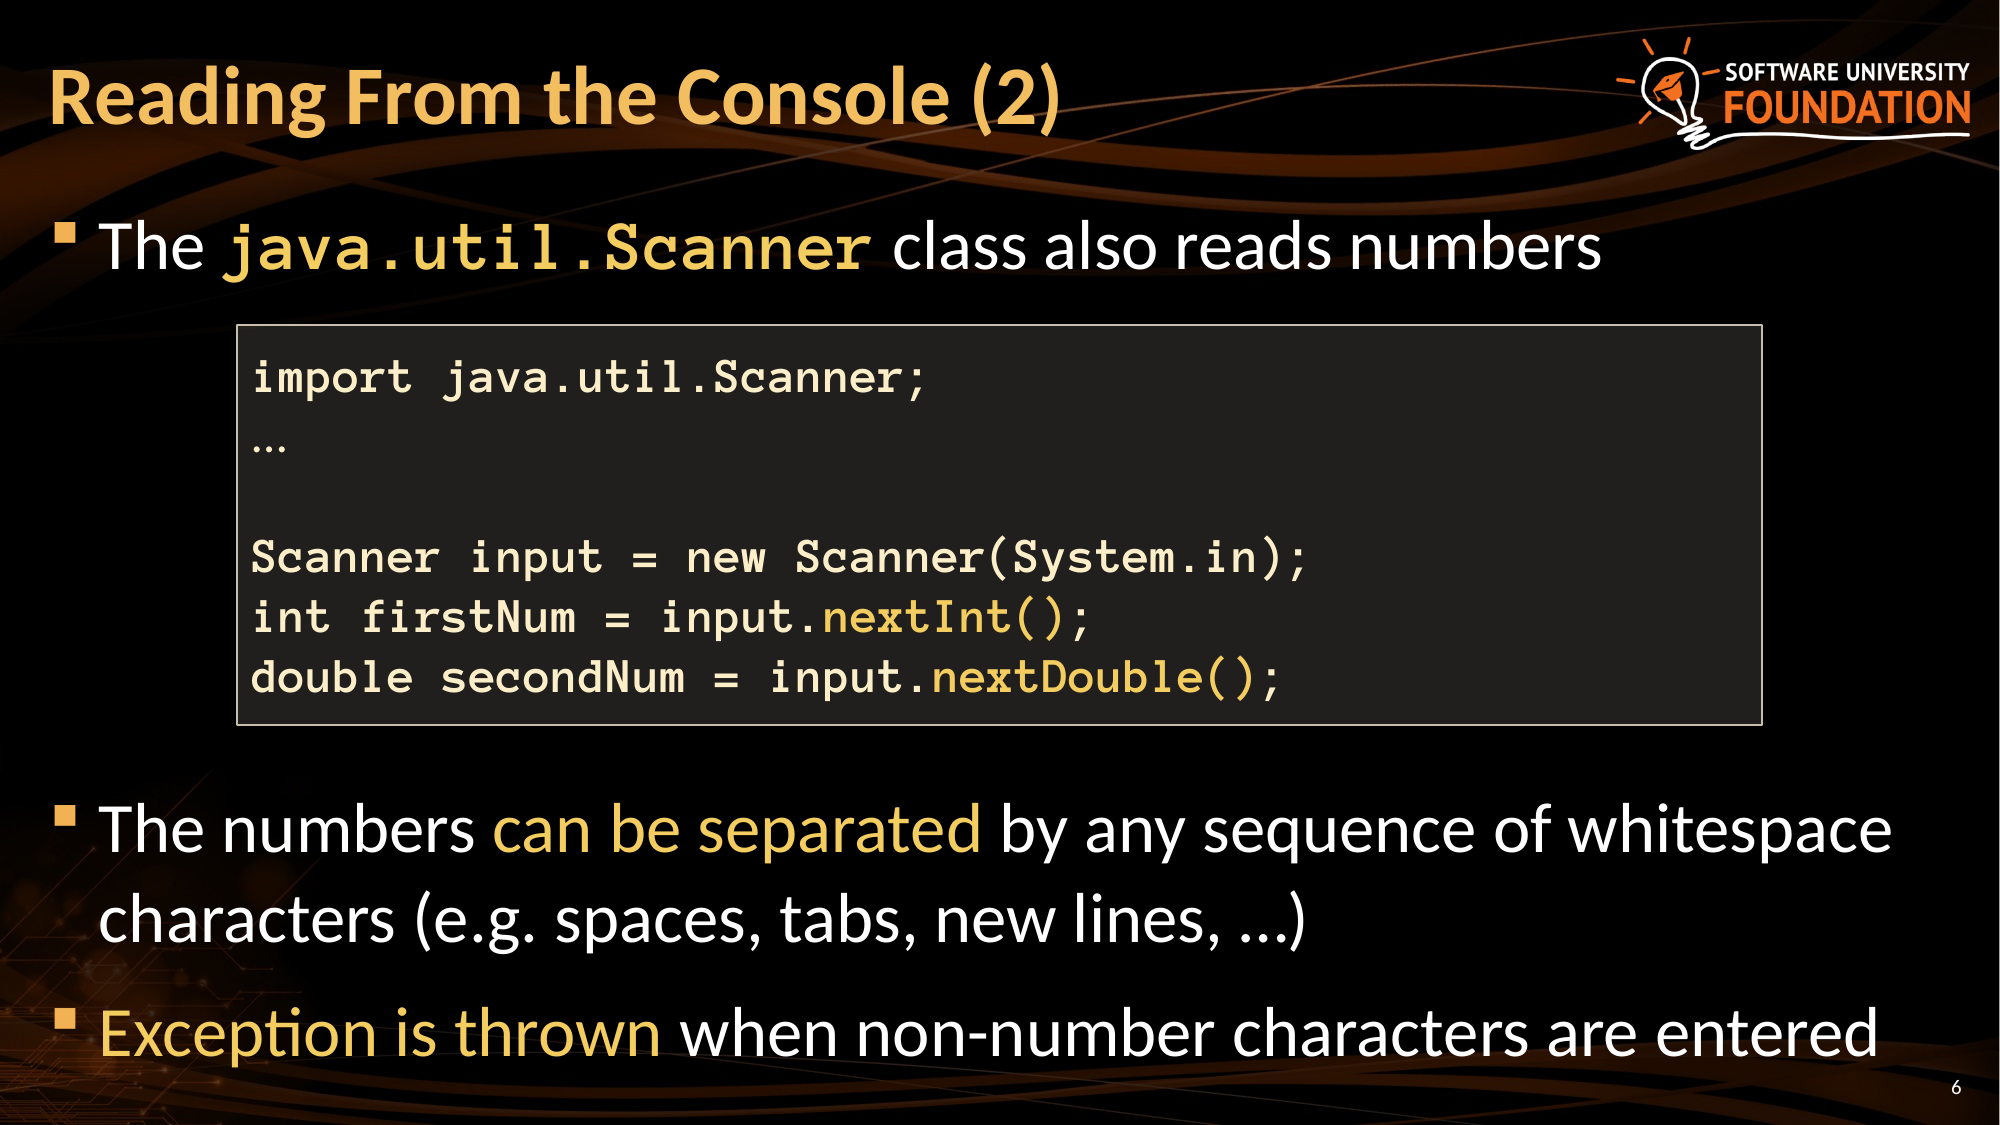

# Reading From the Console (2)
The java.util.Scanner class also reads numbers

The numbers can be separated by any sequence of whitespace characters (e.g. spaces, tabs, new lines, …)
Exception is thrown when non-number characters are entered
import java.util.Scanner;
…

Scanner input = new Scanner(System.in);
int firstNum = input.nextInt();
double secondNum = input.nextDouble();
6